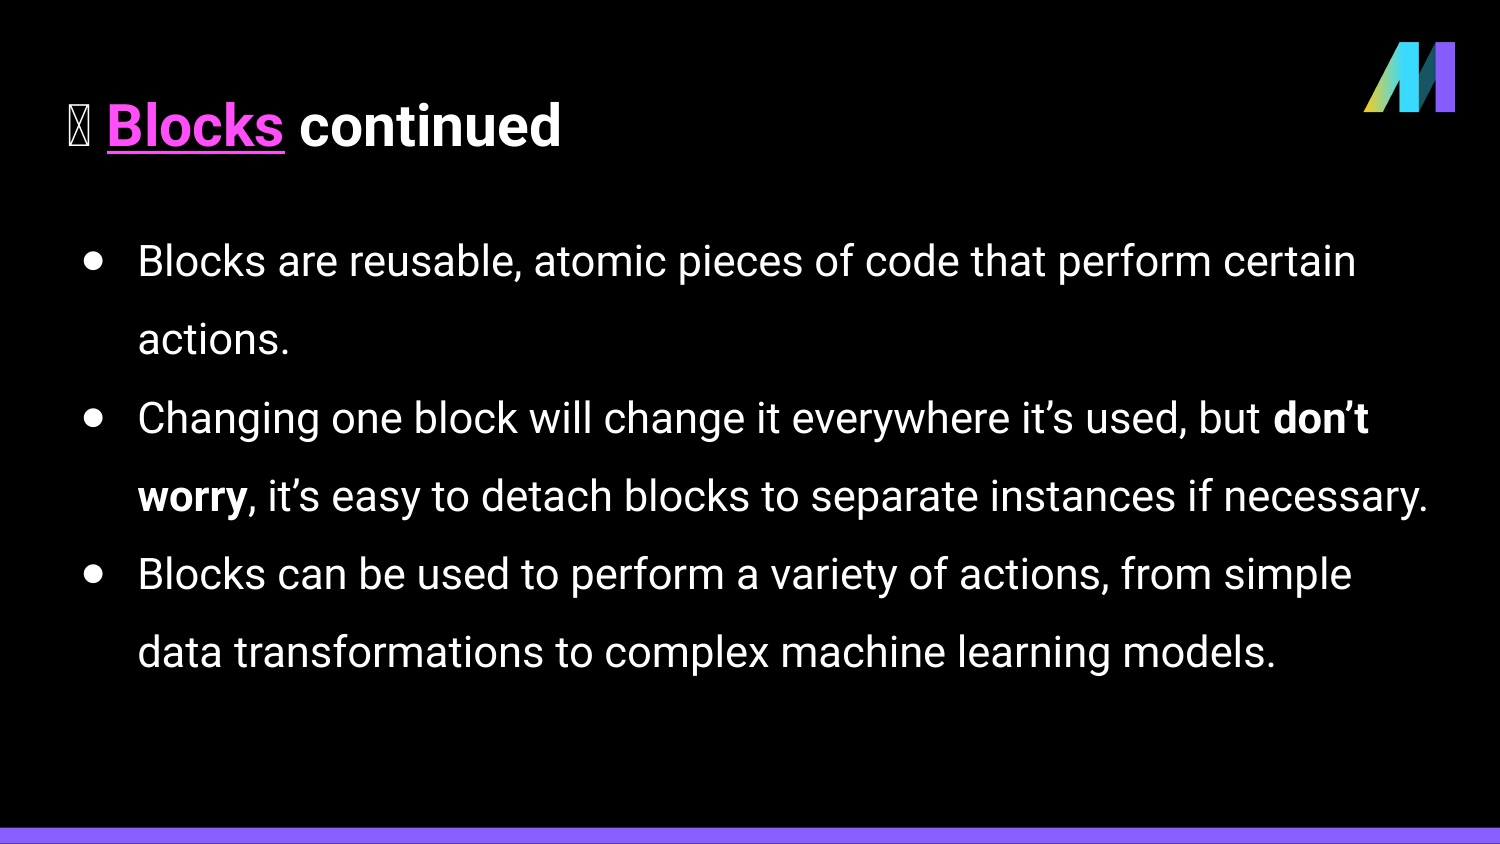

# 🧱 Blocks continued
Blocks are reusable, atomic pieces of code that perform certain actions.
Changing one block will change it everywhere it’s used, but don’t worry, it’s easy to detach blocks to separate instances if necessary.
Blocks can be used to perform a variety of actions, from simple data transformations to complex machine learning models.